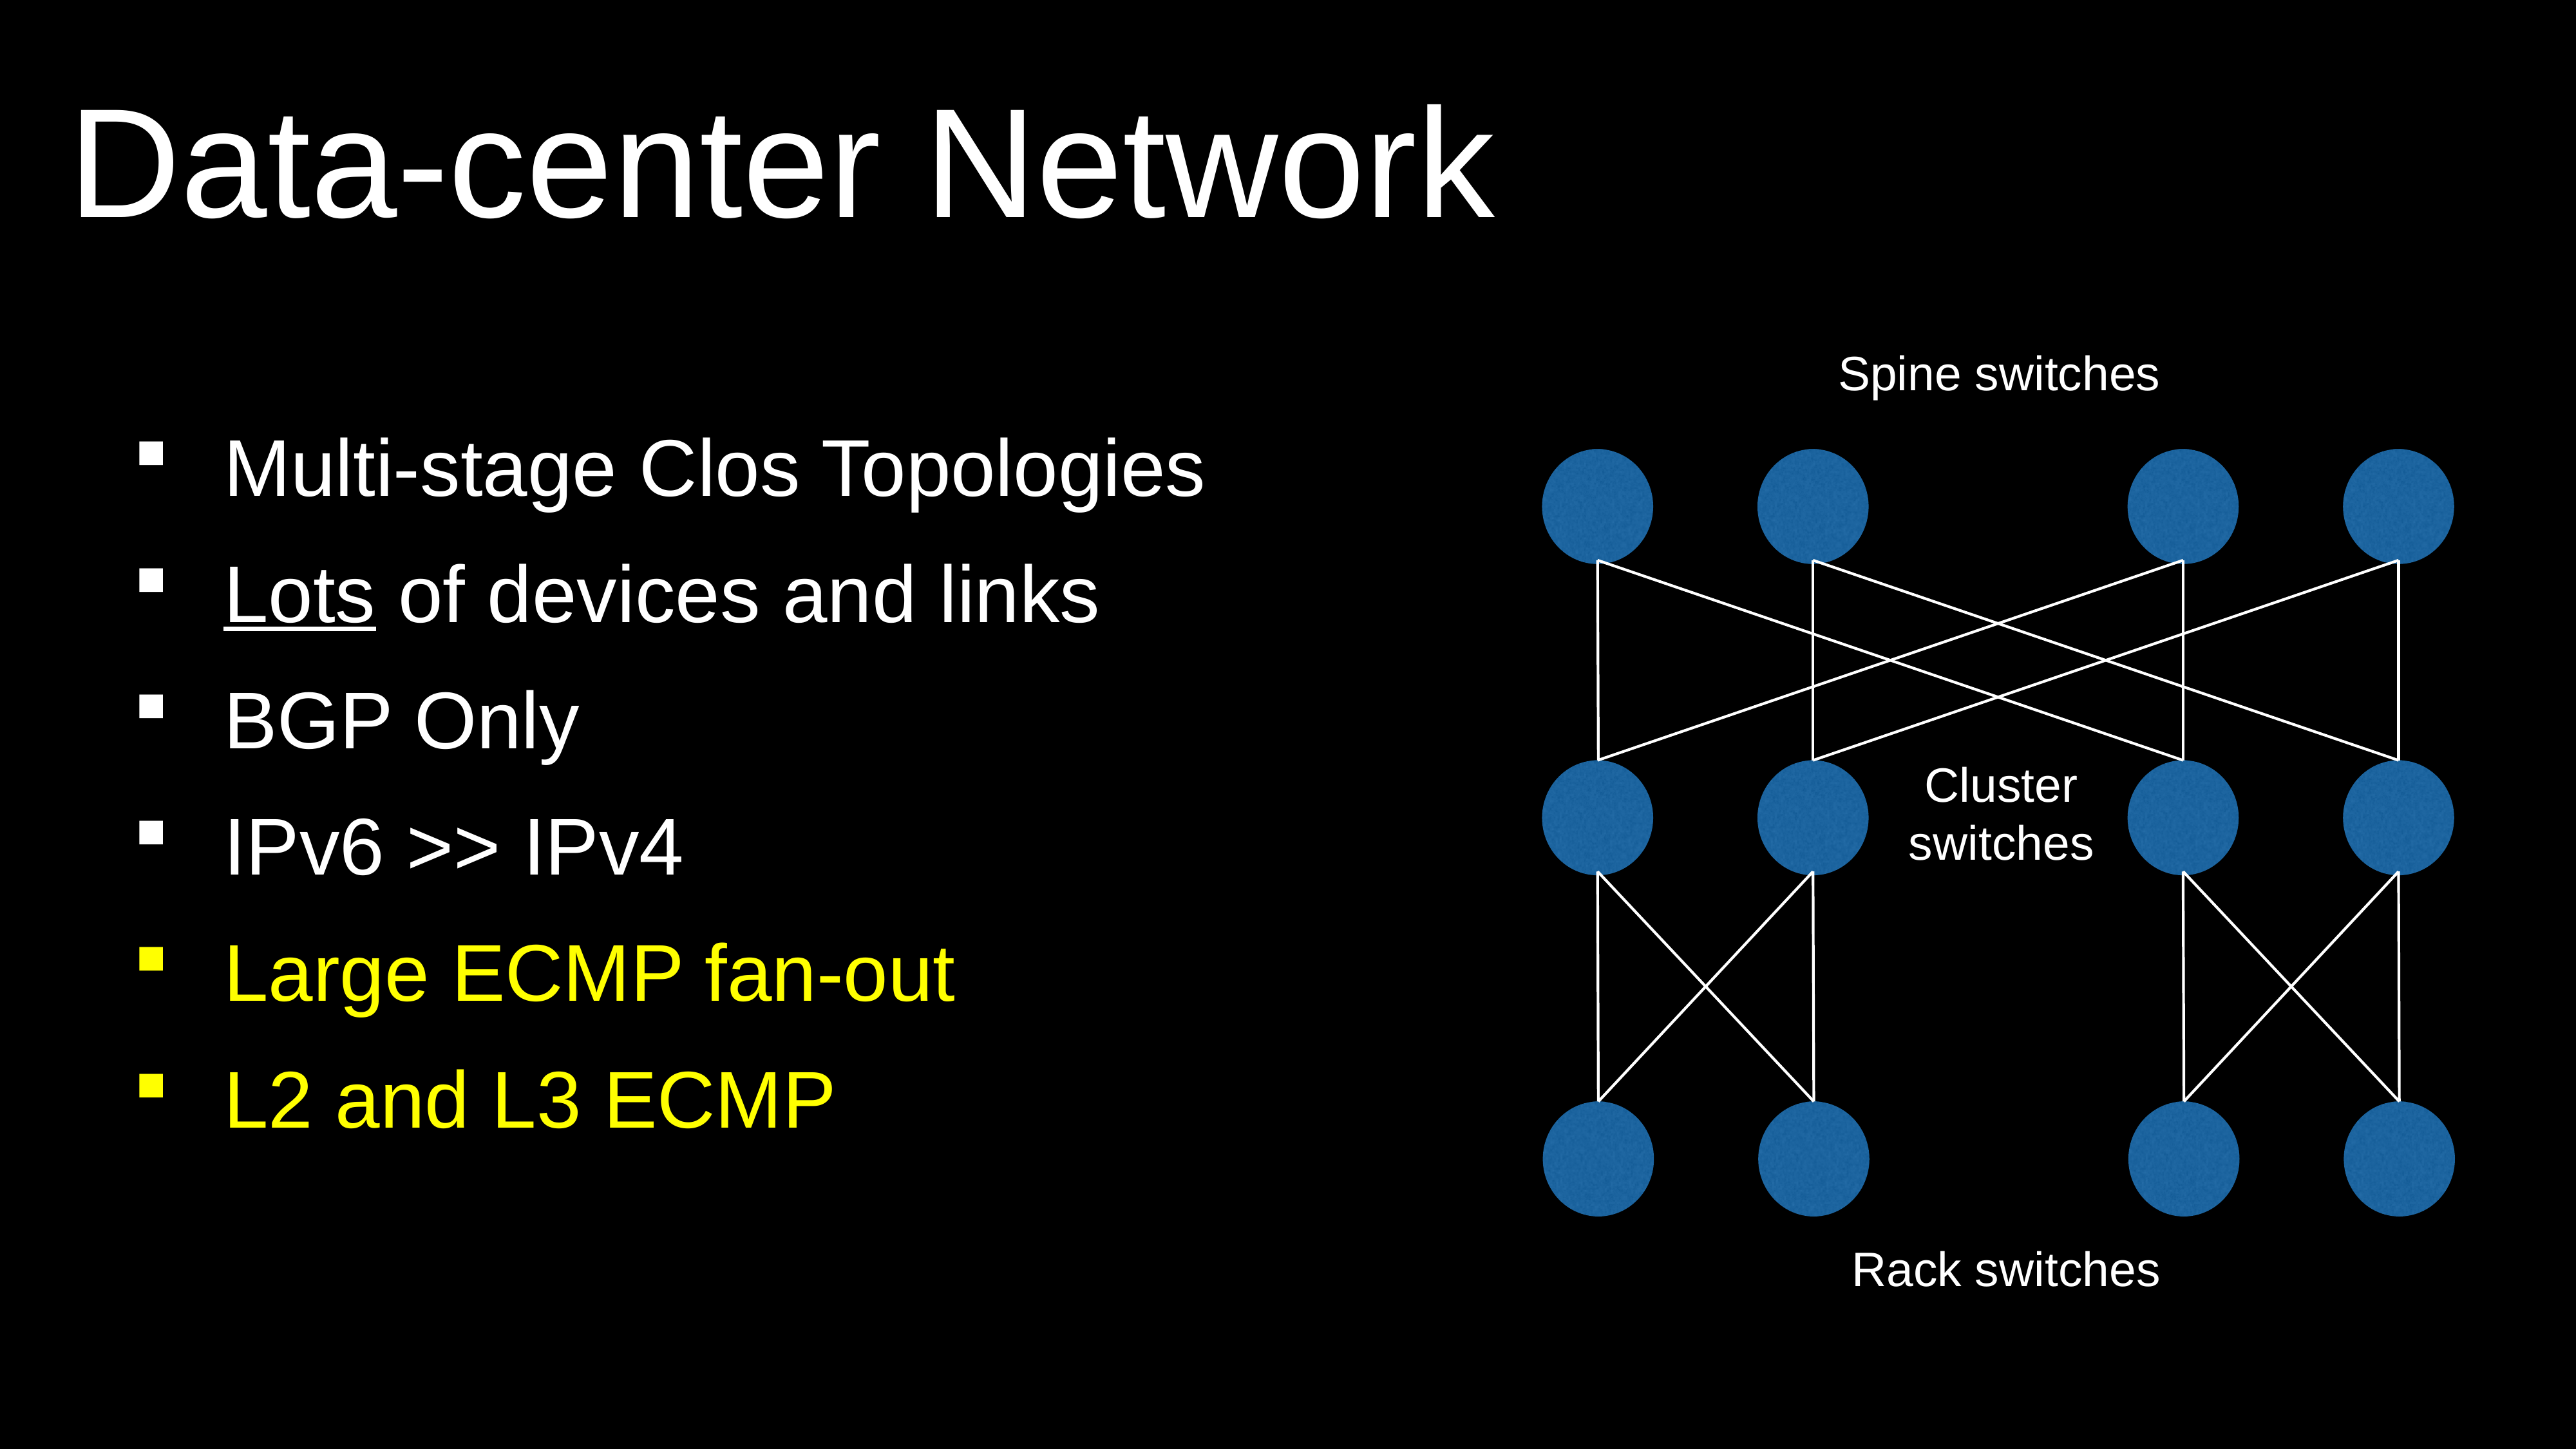

# Data-center Network
Spine switches
Multi-stage Clos Topologies
Lots of devices and links
BGP Only
IPv6 >> IPv4
Large ECMP fan-out
L2 and L3 ECMP

Cluster
switches

Rack switches